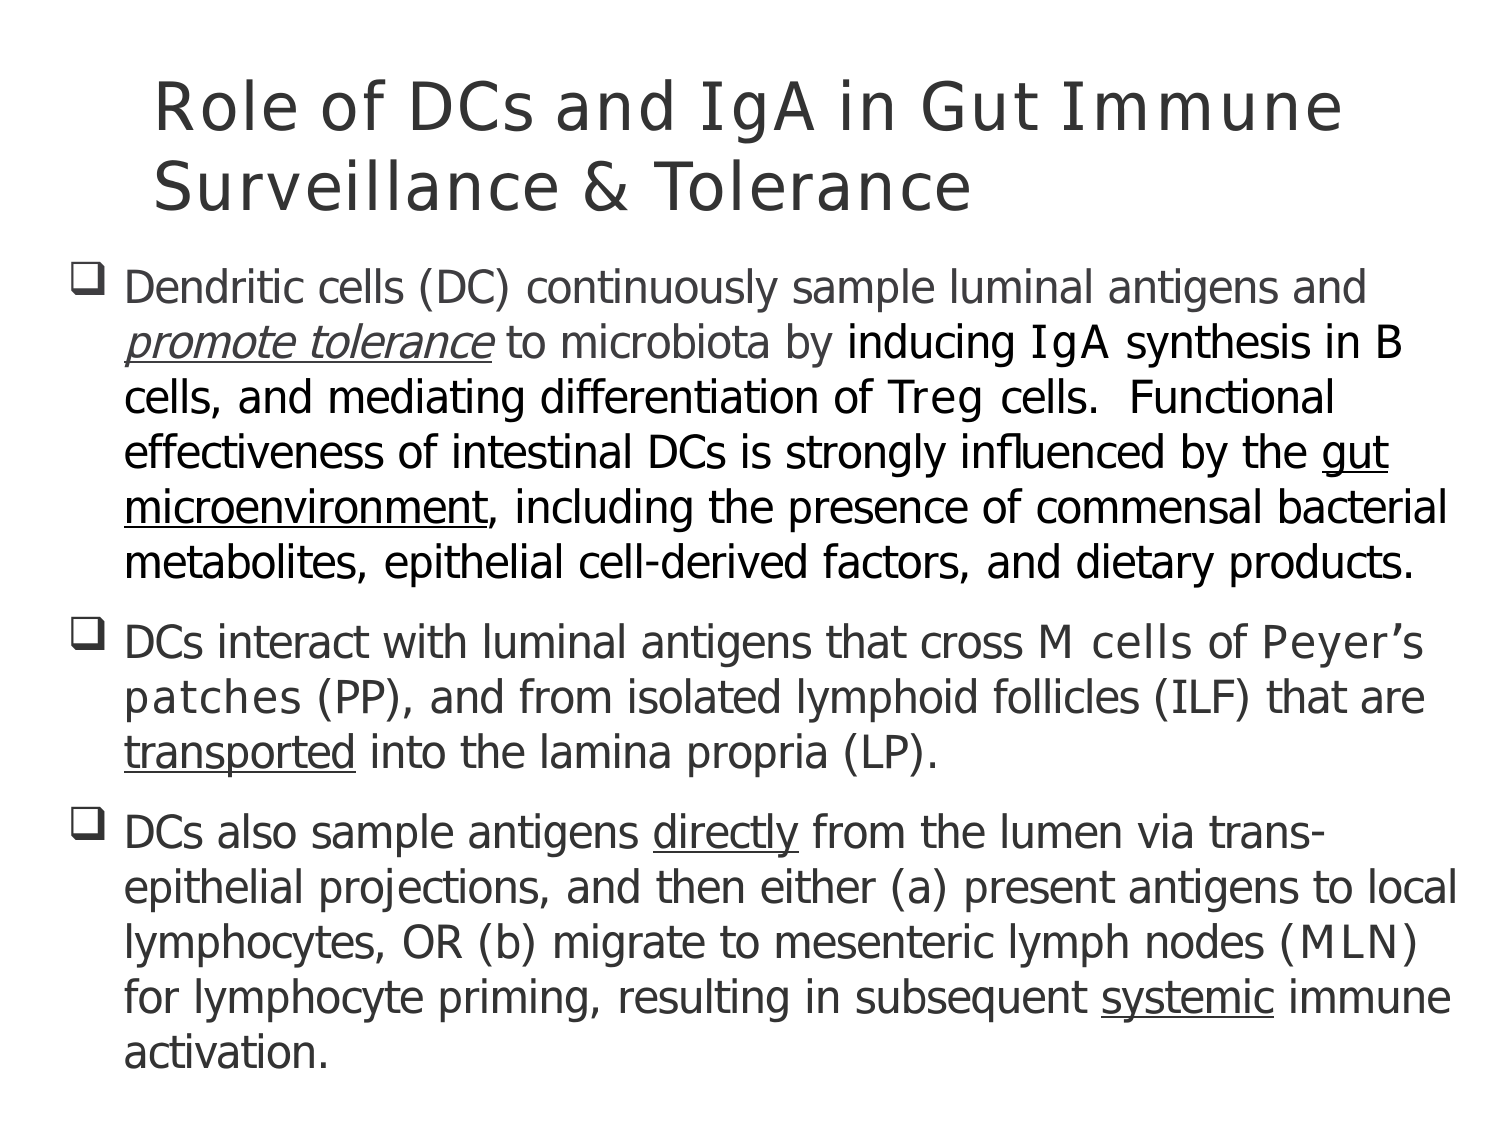

Role of DCs and IgA in Gut Immune Surveillance & Tolerance
Dendritic cells (DC) continuously sample luminal antigens and promote tolerance to microbiota by inducing IgA synthesis in B cells, and mediating differentiation of Treg cells.  Functional effectiveness of intestinal DCs is strongly influenced by the gut microenvironment, including the presence of commensal bacterial metabolites, epithelial cell-derived factors, and dietary products.
DCs interact with luminal antigens that cross M cells of Peyer’s patches (PP), and from isolated lymphoid follicles (ILF) that are transported into the lamina propria (LP).
DCs also sample antigens directly from the lumen via trans-epithelial projections, and then either (a) present antigens to local lymphocytes, OR (b) migrate to mesenteric lymph nodes (MLN) for lymphocyte priming, resulting in subsequent systemic immune activation.